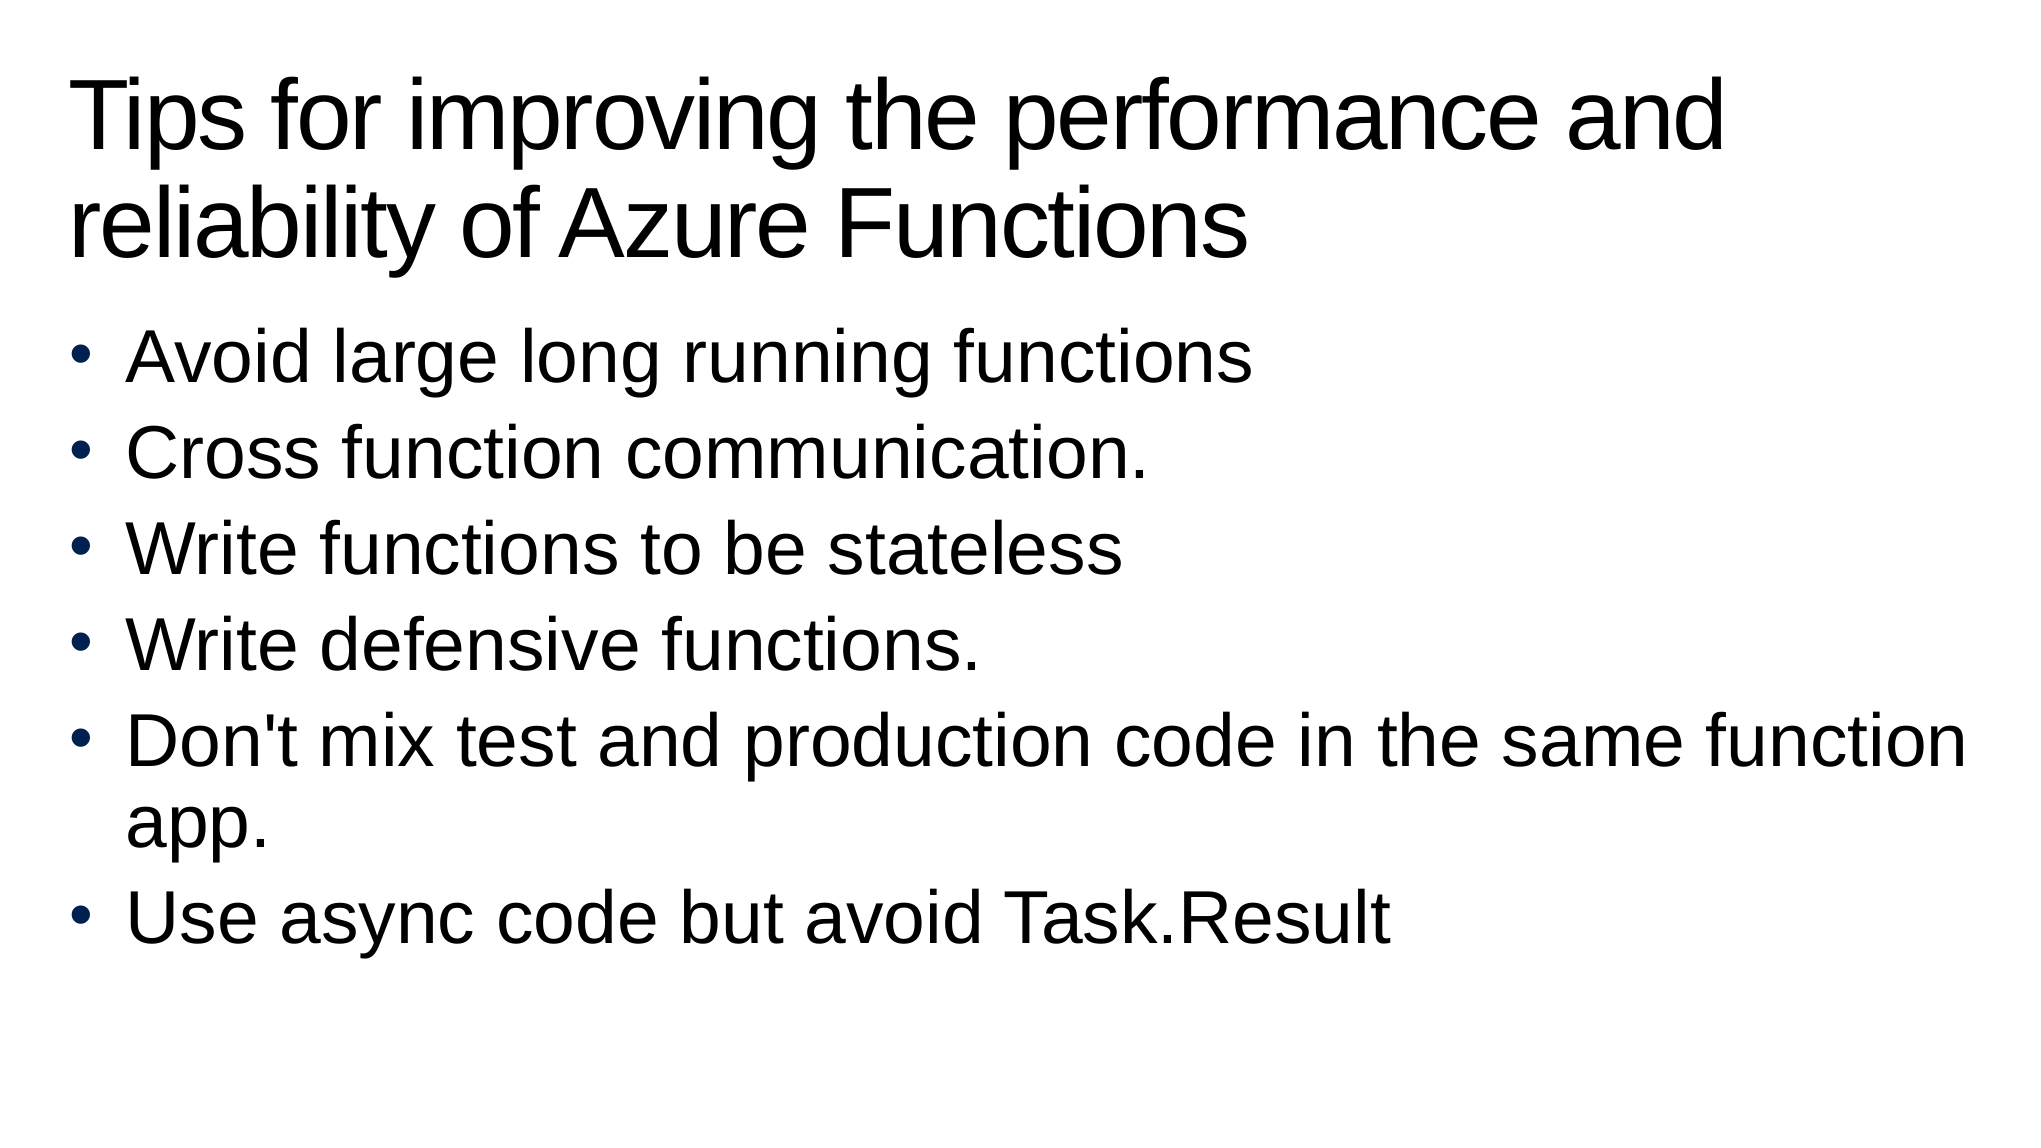

# Tips for improving the performance and reliability of Azure Functions
Avoid large long running functions
Cross function communication.
Write functions to be stateless
Write defensive functions.
Don't mix test and production code in the same function app.
Use async code but avoid Task.Result